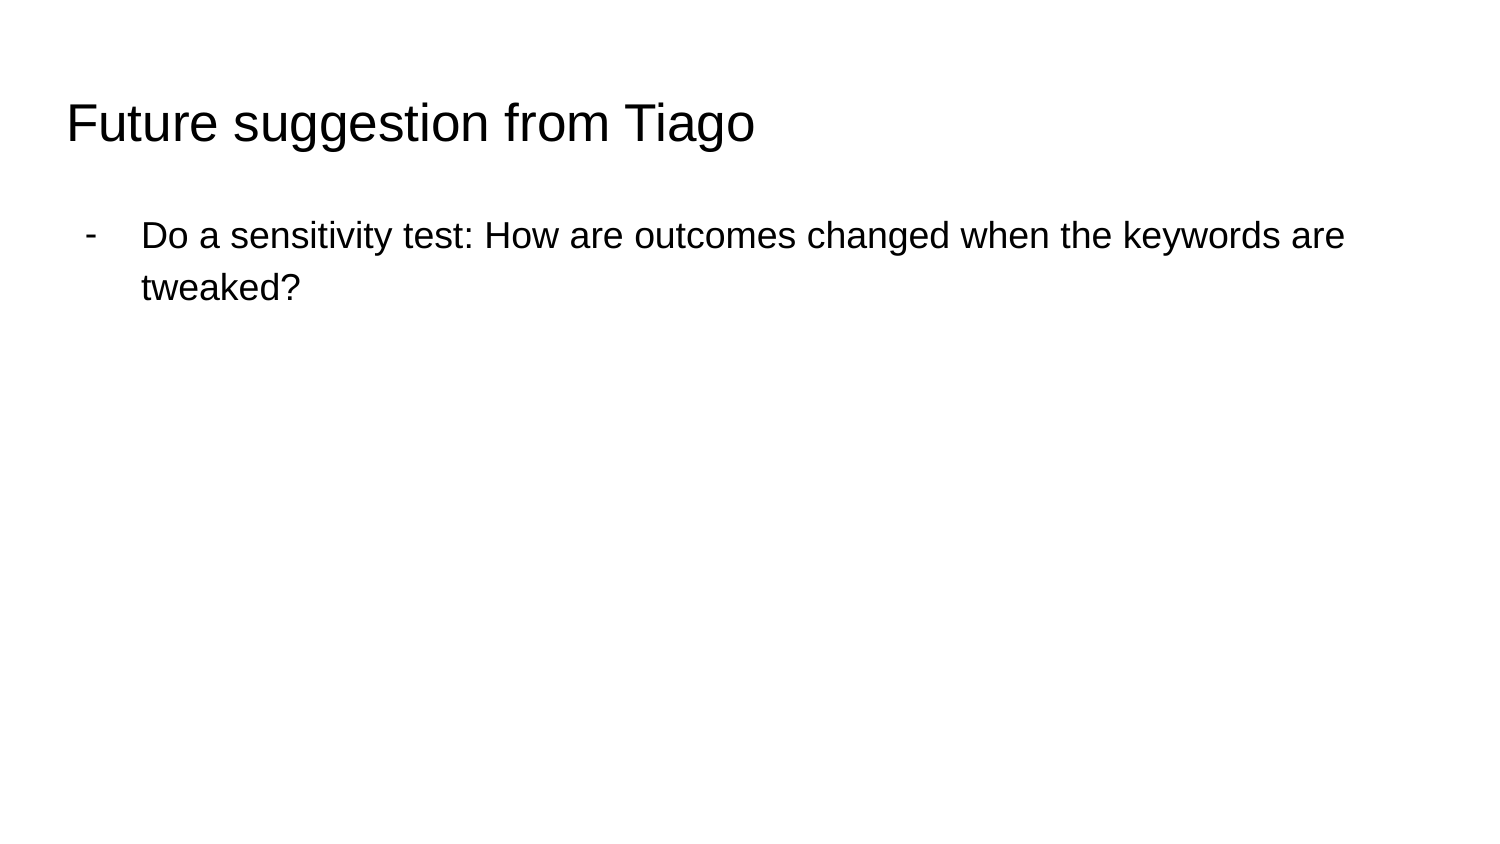

# Future suggestion from Tiago
Do a sensitivity test: How are outcomes changed when the keywords are tweaked?